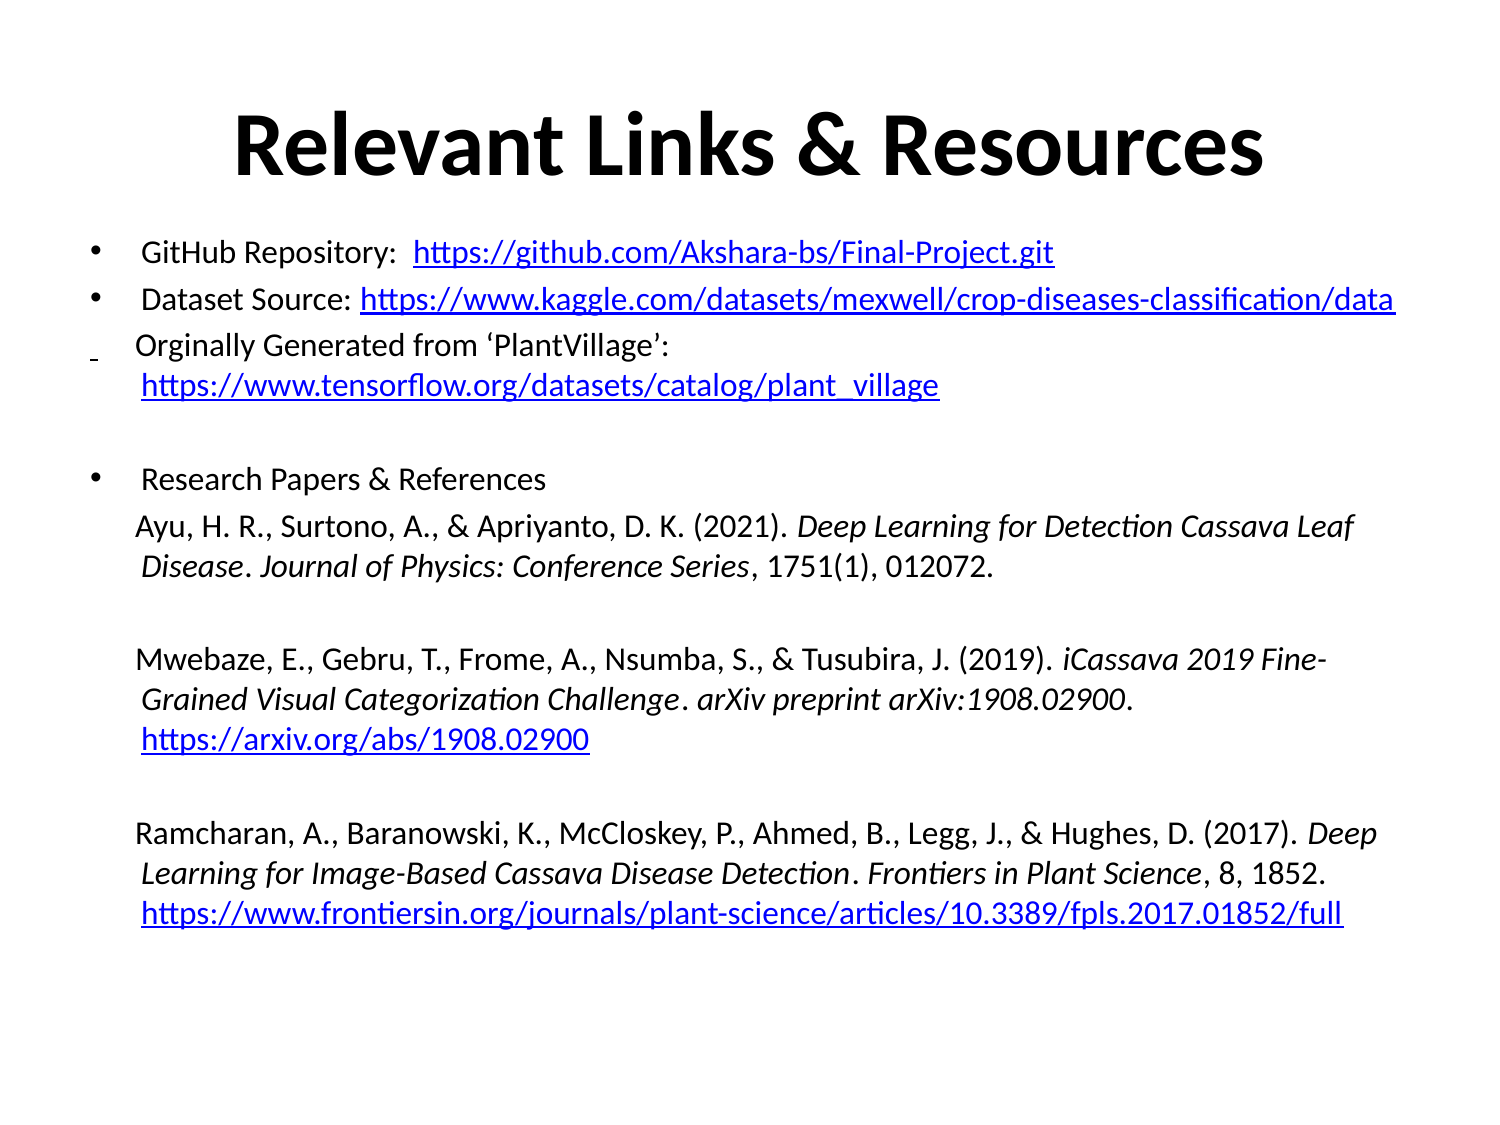

# Relevant Links & Resources
GitHub Repository:  https://github.com/Akshara-bs/Final-Project.git
Dataset Source: https://www.kaggle.com/datasets/mexwell/crop-diseases-classification/data
      Orginally Generated from ‘PlantVillage’: https://www.tensorflow.org/datasets/catalog/plant_village

Research Papers & References
      Ayu, H. R., Surtono, A., & Apriyanto, D. K. (2021). Deep Learning for Detection Cassava Leaf Disease. Journal of Physics: Conference Series, 1751(1), 012072.

      Mwebaze, E., Gebru, T., Frome, A., Nsumba, S., & Tusubira, J. (2019). iCassava 2019 Fine-Grained Visual Categorization Challenge. arXiv preprint arXiv:1908.02900.  https://arxiv.org/abs/1908.02900

      Ramcharan, A., Baranowski, K., McCloskey, P., Ahmed, B., Legg, J., & Hughes, D. (2017). Deep Learning for Image-Based Cassava Disease Detection. Frontiers in Plant Science, 8, 1852. https://www.frontiersin.org/journals/plant-science/articles/10.3389/fpls.2017.01852/full